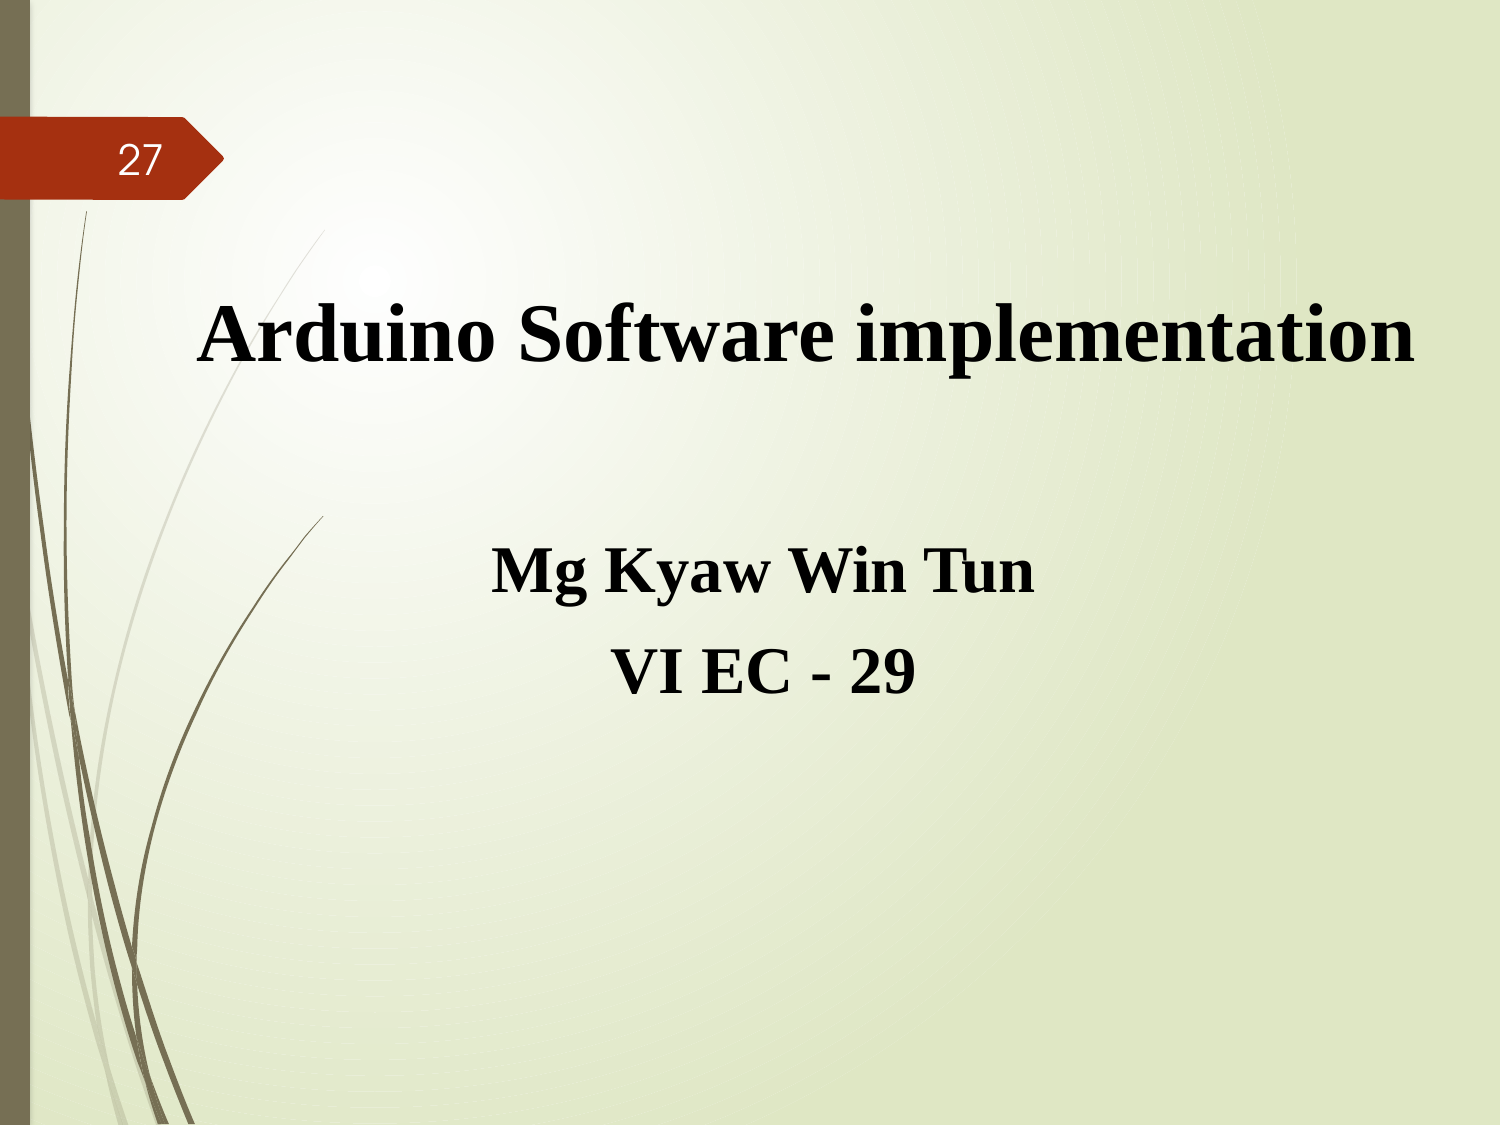

27
# Arduino Software implementation
Mg Kyaw Win Tun
VI EC - 29